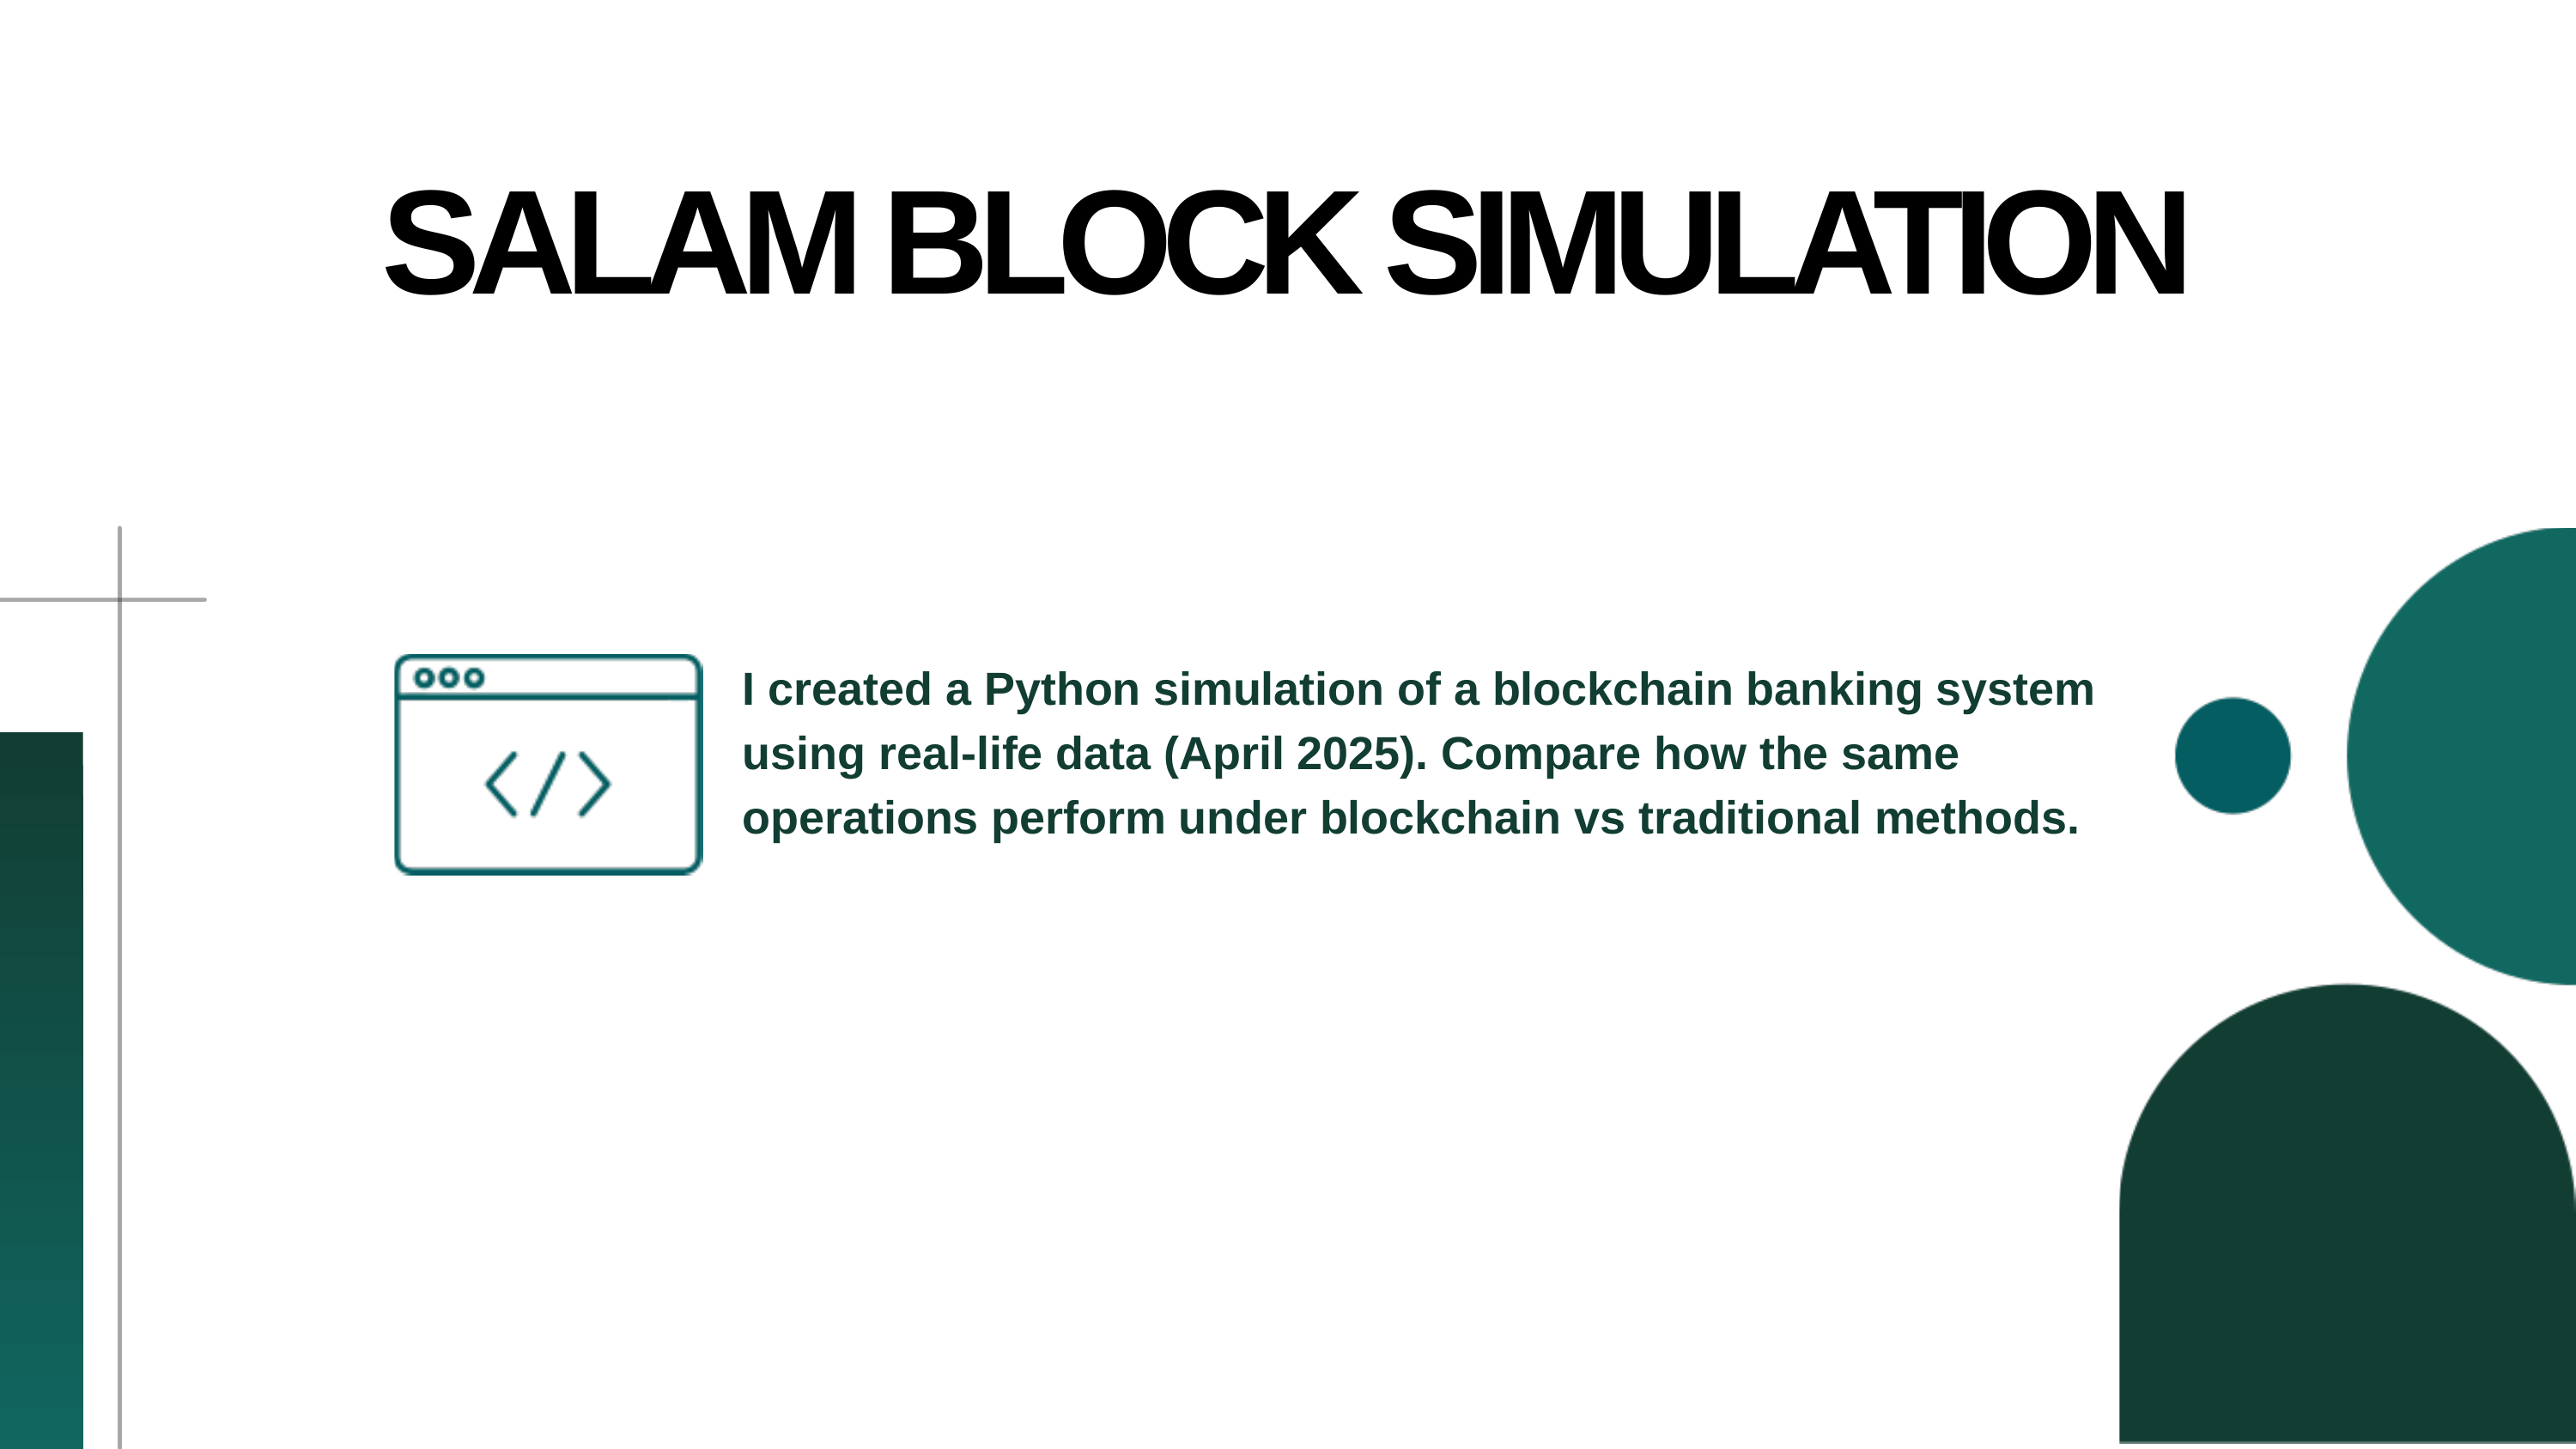

SALAM BLOCK SIMULATION

I created a Python simulation of a blockchain banking system using real-life data (April 2025). Compare how the same operations perform under blockchain vs traditional methods.